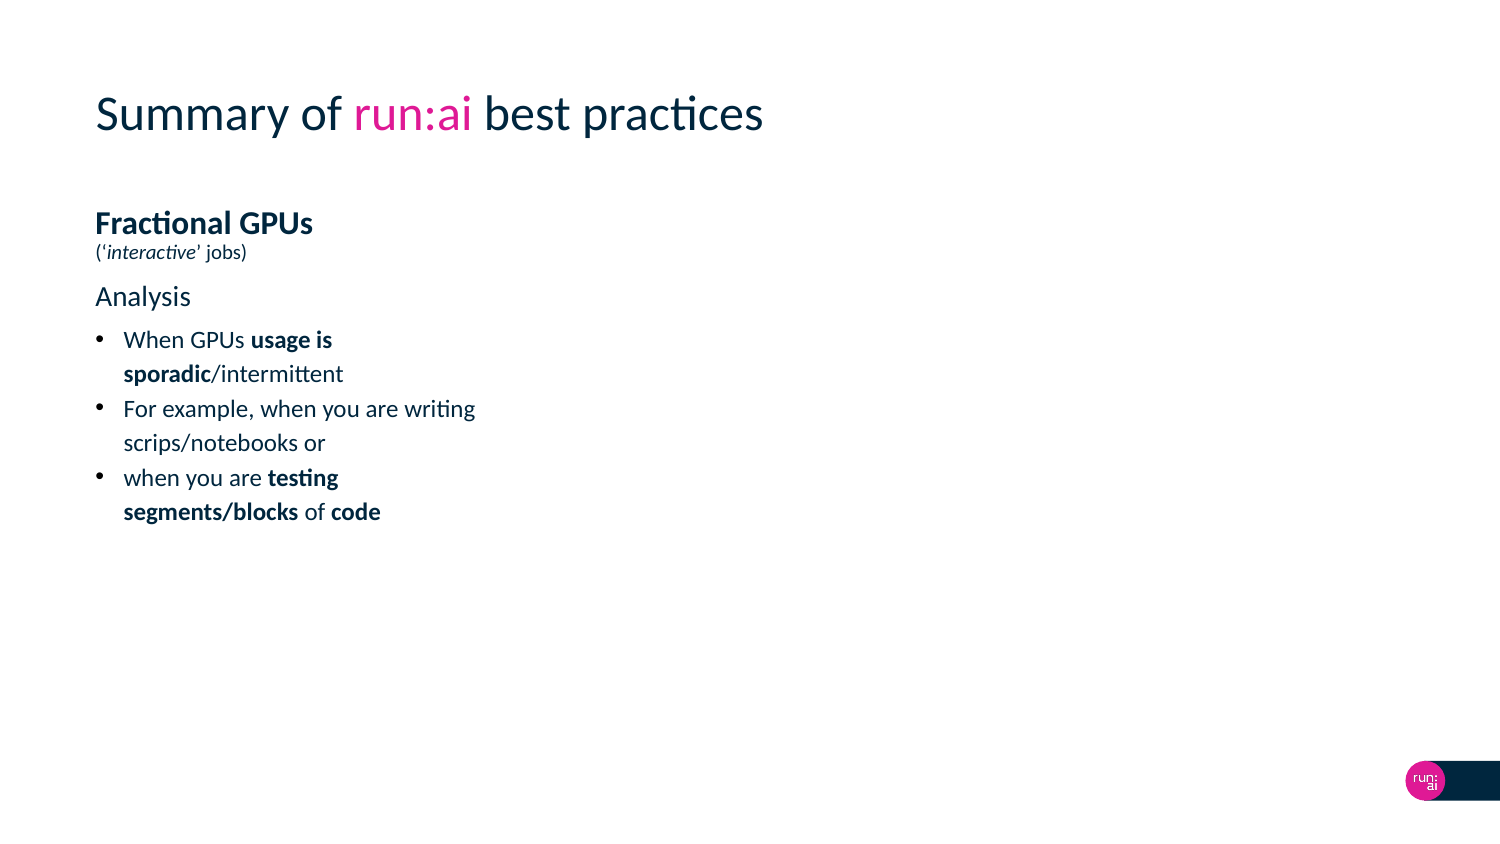

# Summary of run:ai best practices
Fractional GPUs
(‘interactive’ jobs)
Analysis
When GPUs usage is sporadic/intermittent
For example, when you are writing scrips/notebooks or
when you are testing segments/blocks of code